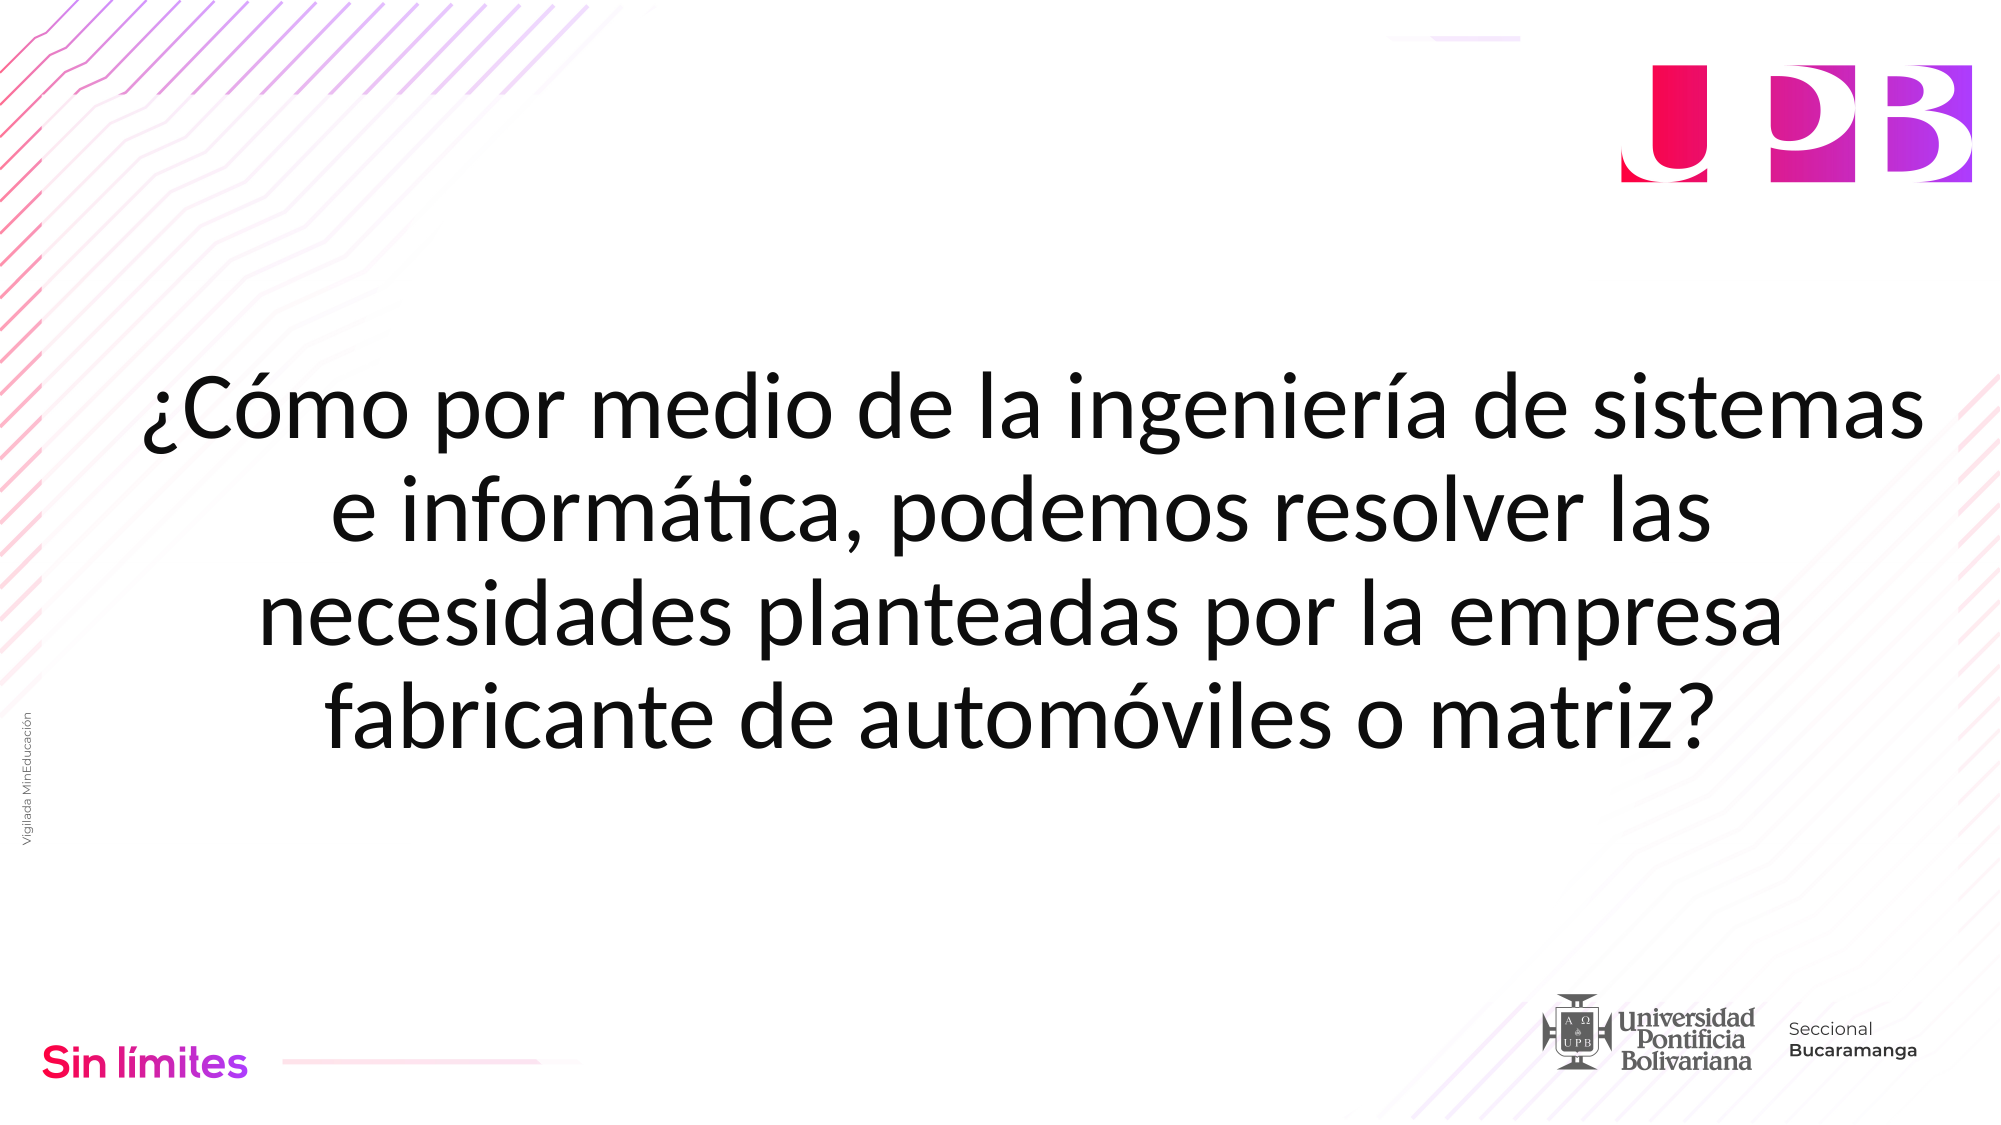

# ¿Cómo por medio de la ingeniería de sistemas e informática, podemos resolver las necesidades planteadas por la empresa fabricante de automóviles o matriz?